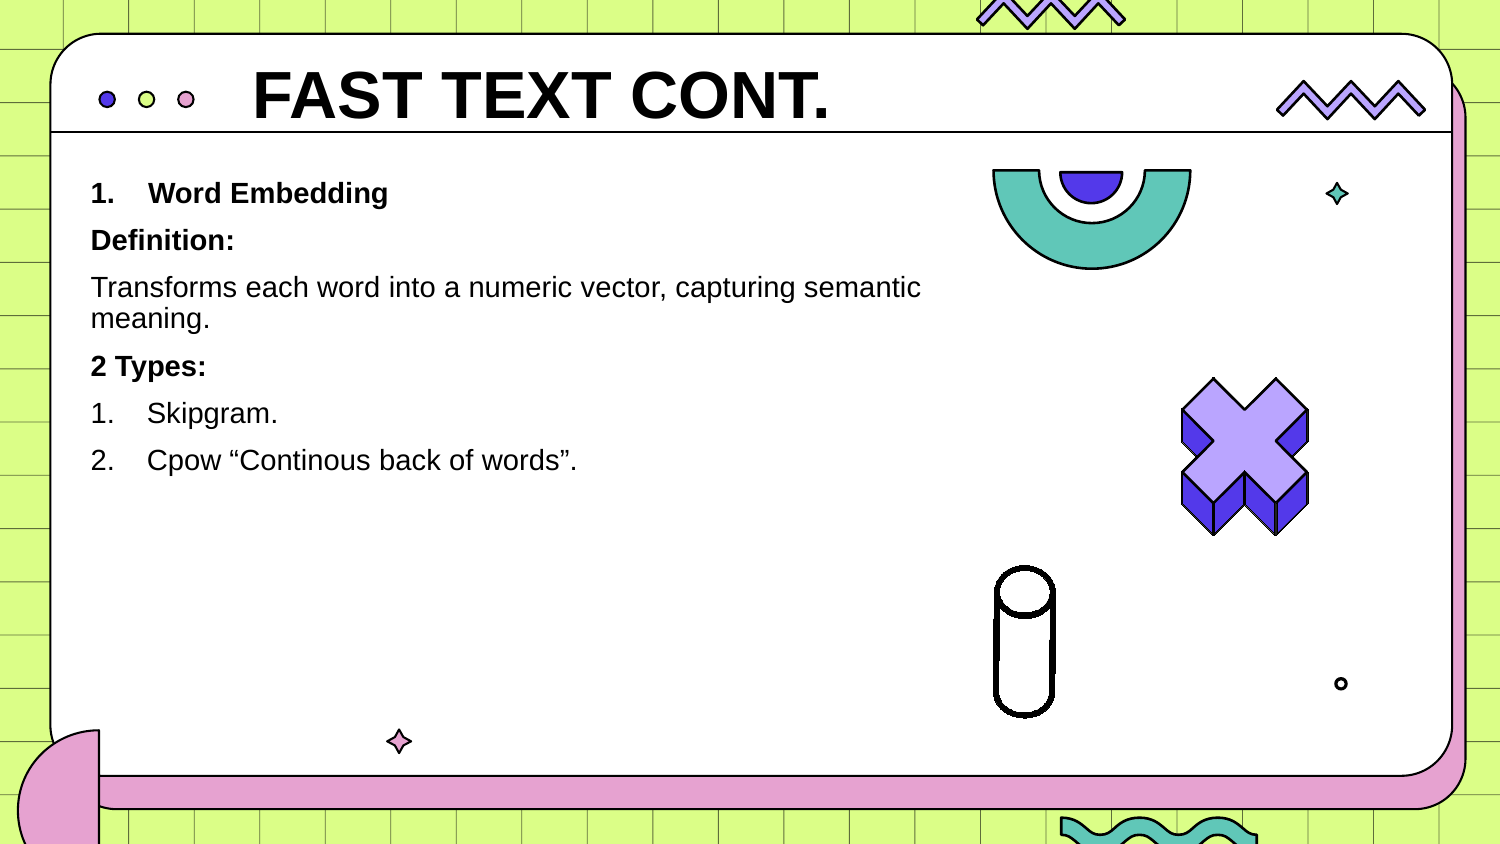

FAST TEXT CONT.

1.    Word Embedding
Definition:
Transforms each word into a numeric vector, capturing semantic meaning.
2 Types:
Skipgram.
Cpow “Continous back of words”.